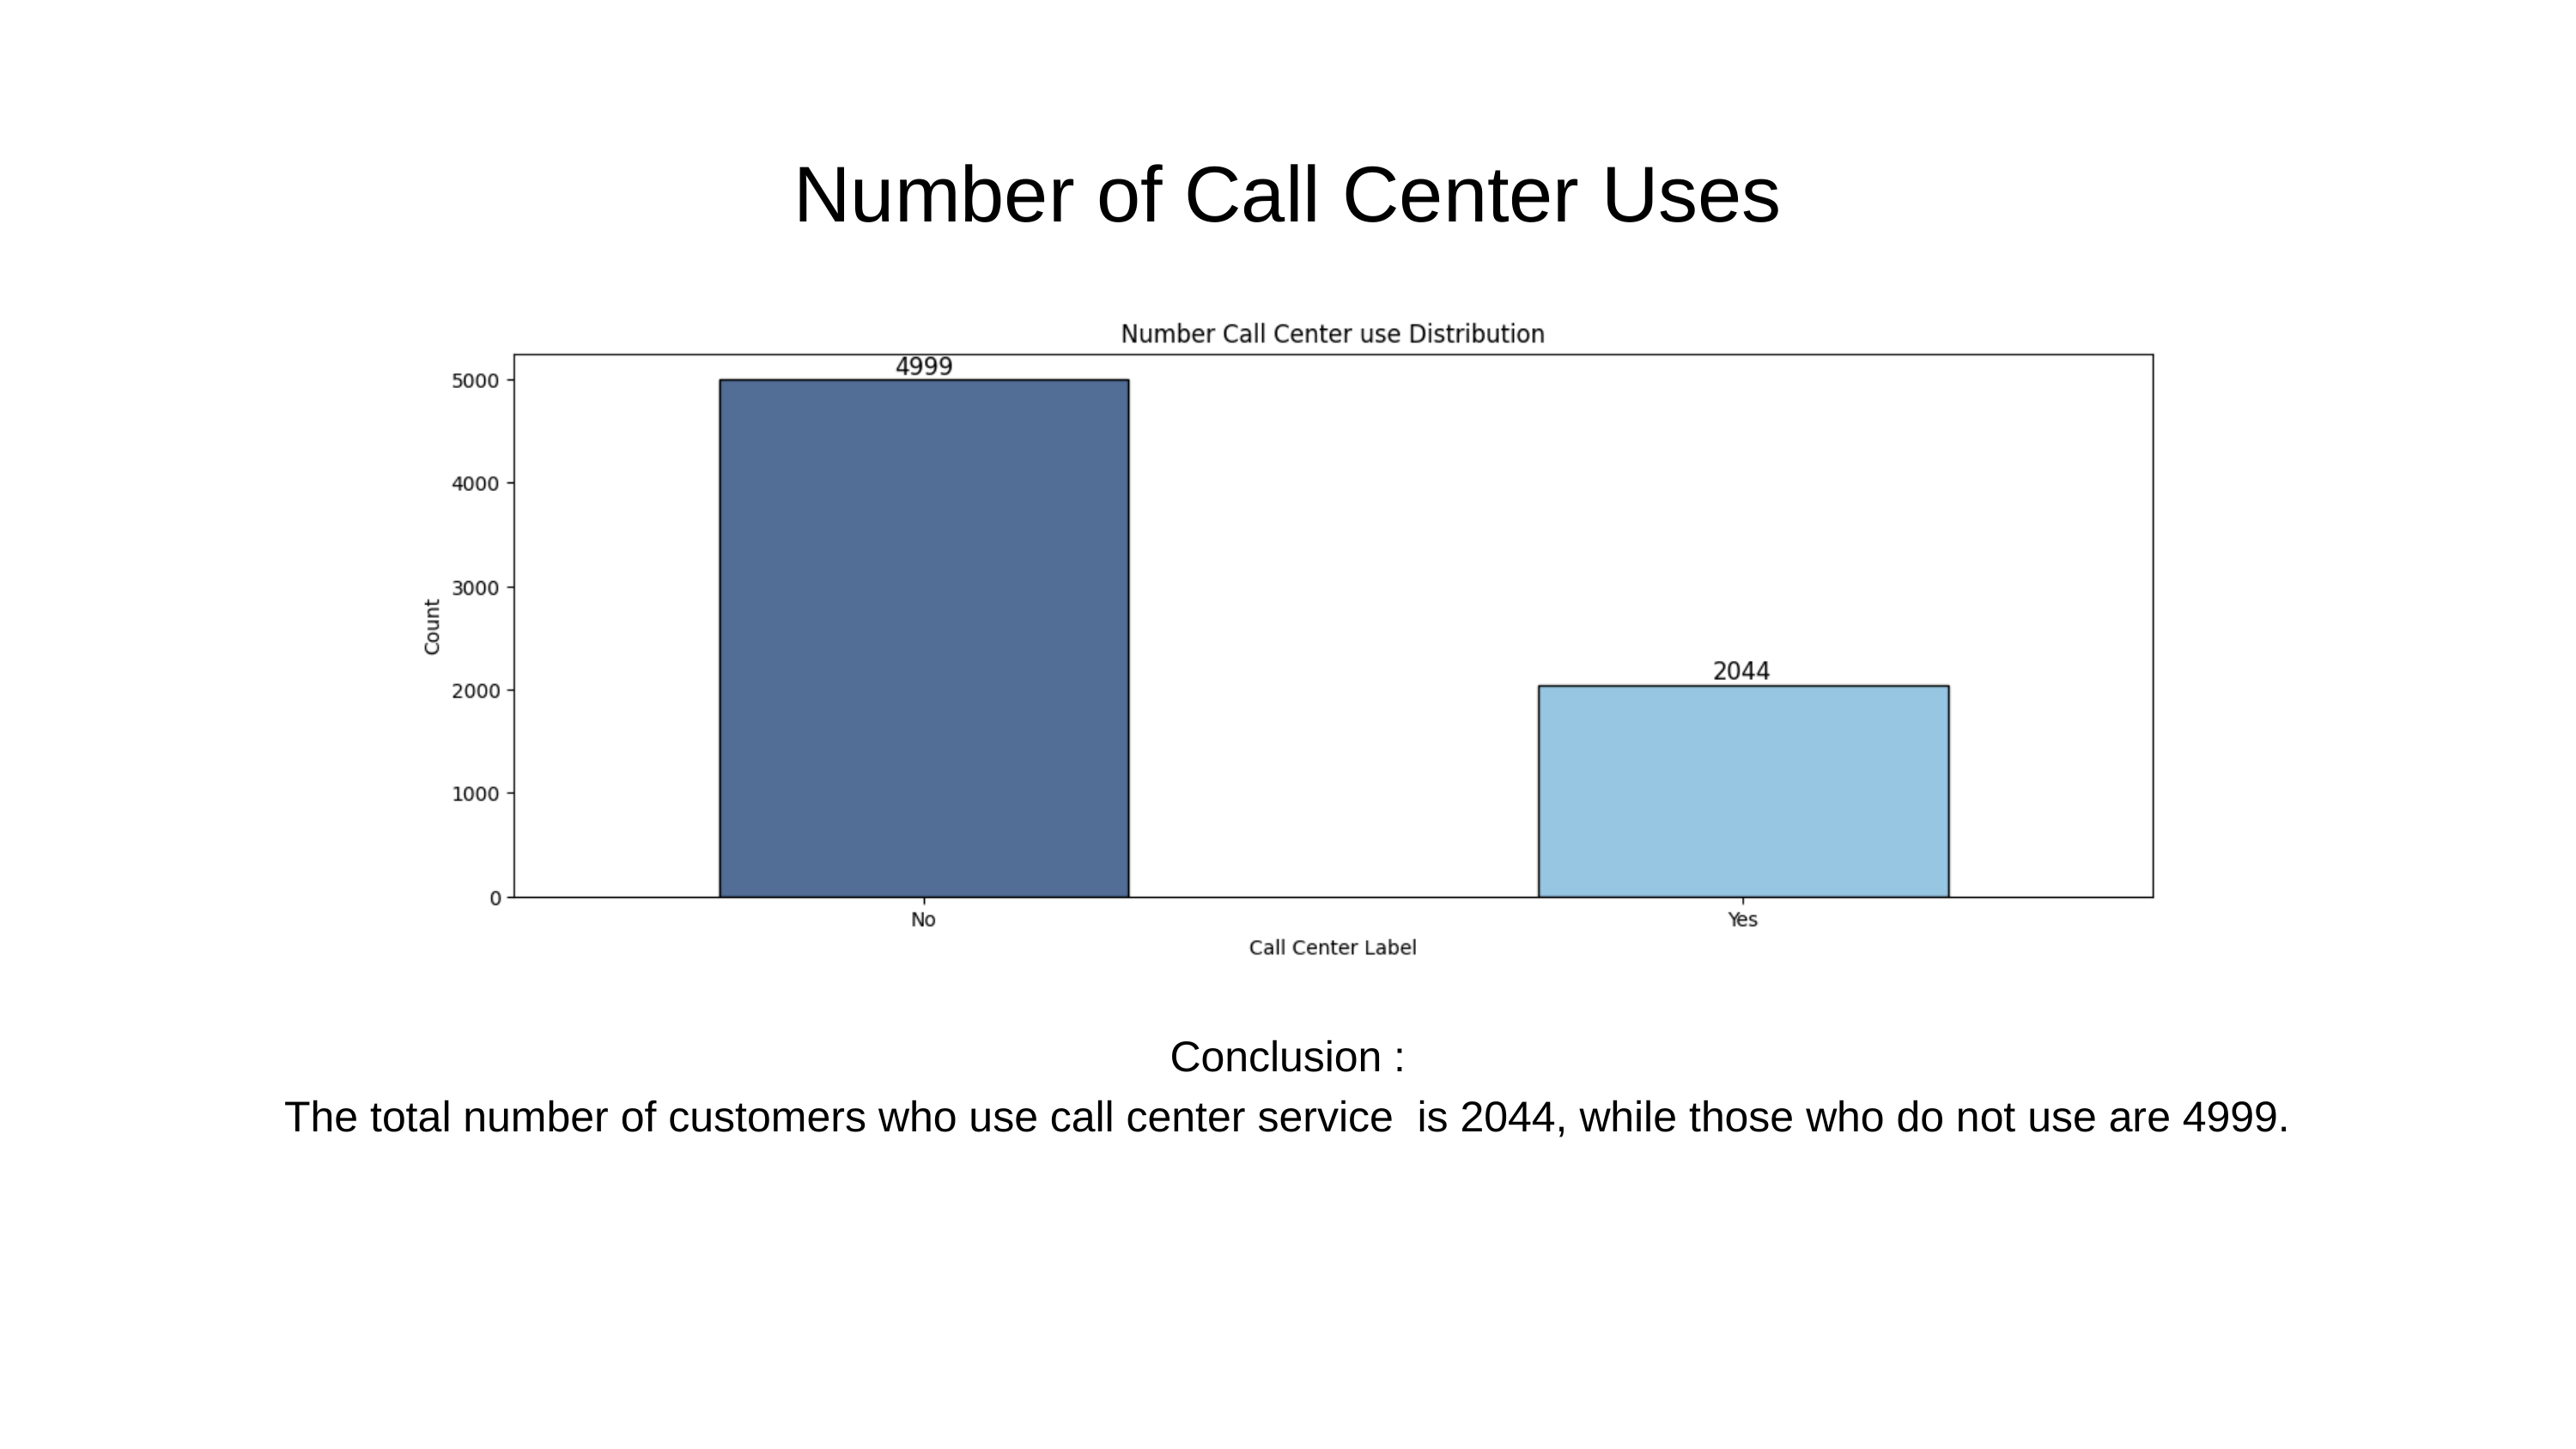

Number of Call Center Uses

Conclusion :
The total number of customers who use call center service  is 2044, while those who do not use are 4999.